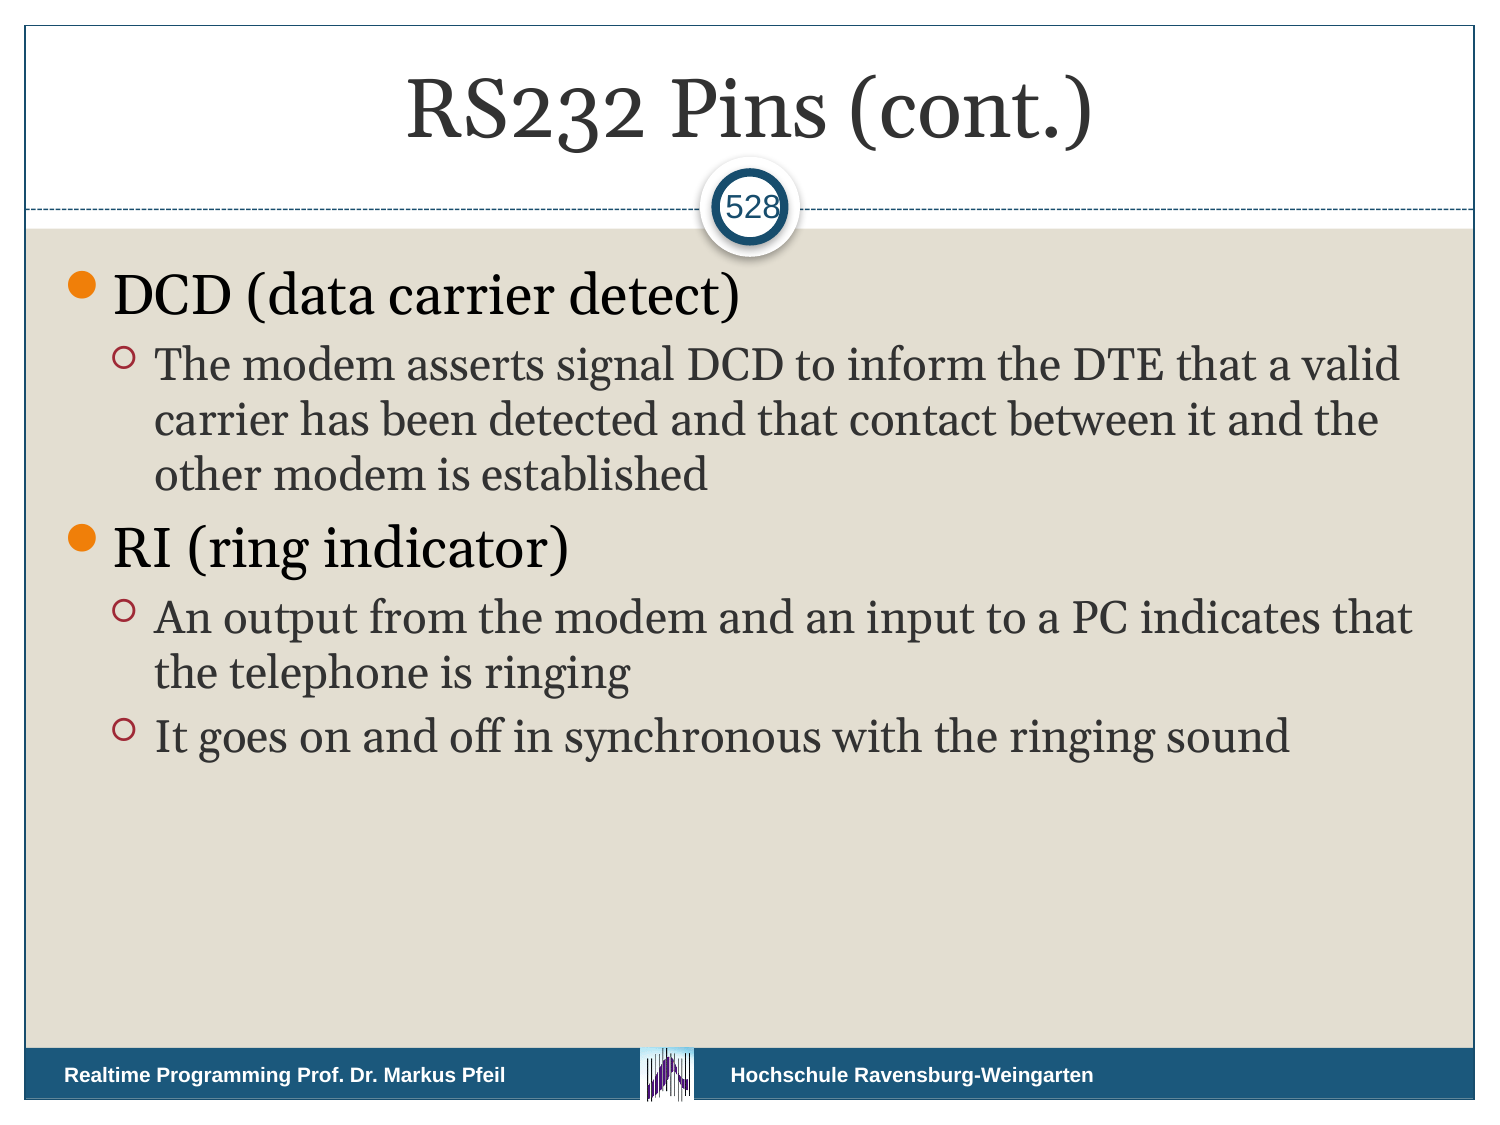

# RS232 Pins (cont.)
528
DCD (data carrier detect)
The modem asserts signal DCD to inform the DTE that a valid carrier has been detected and that contact between it and the other modem is established
RI (ring indicator)
An output from the modem and an input to a PC indicates that the telephone is ringing
It goes on and off in synchronous with the ringing sound
Realtime Programming Prof. Dr. Markus Pfeil